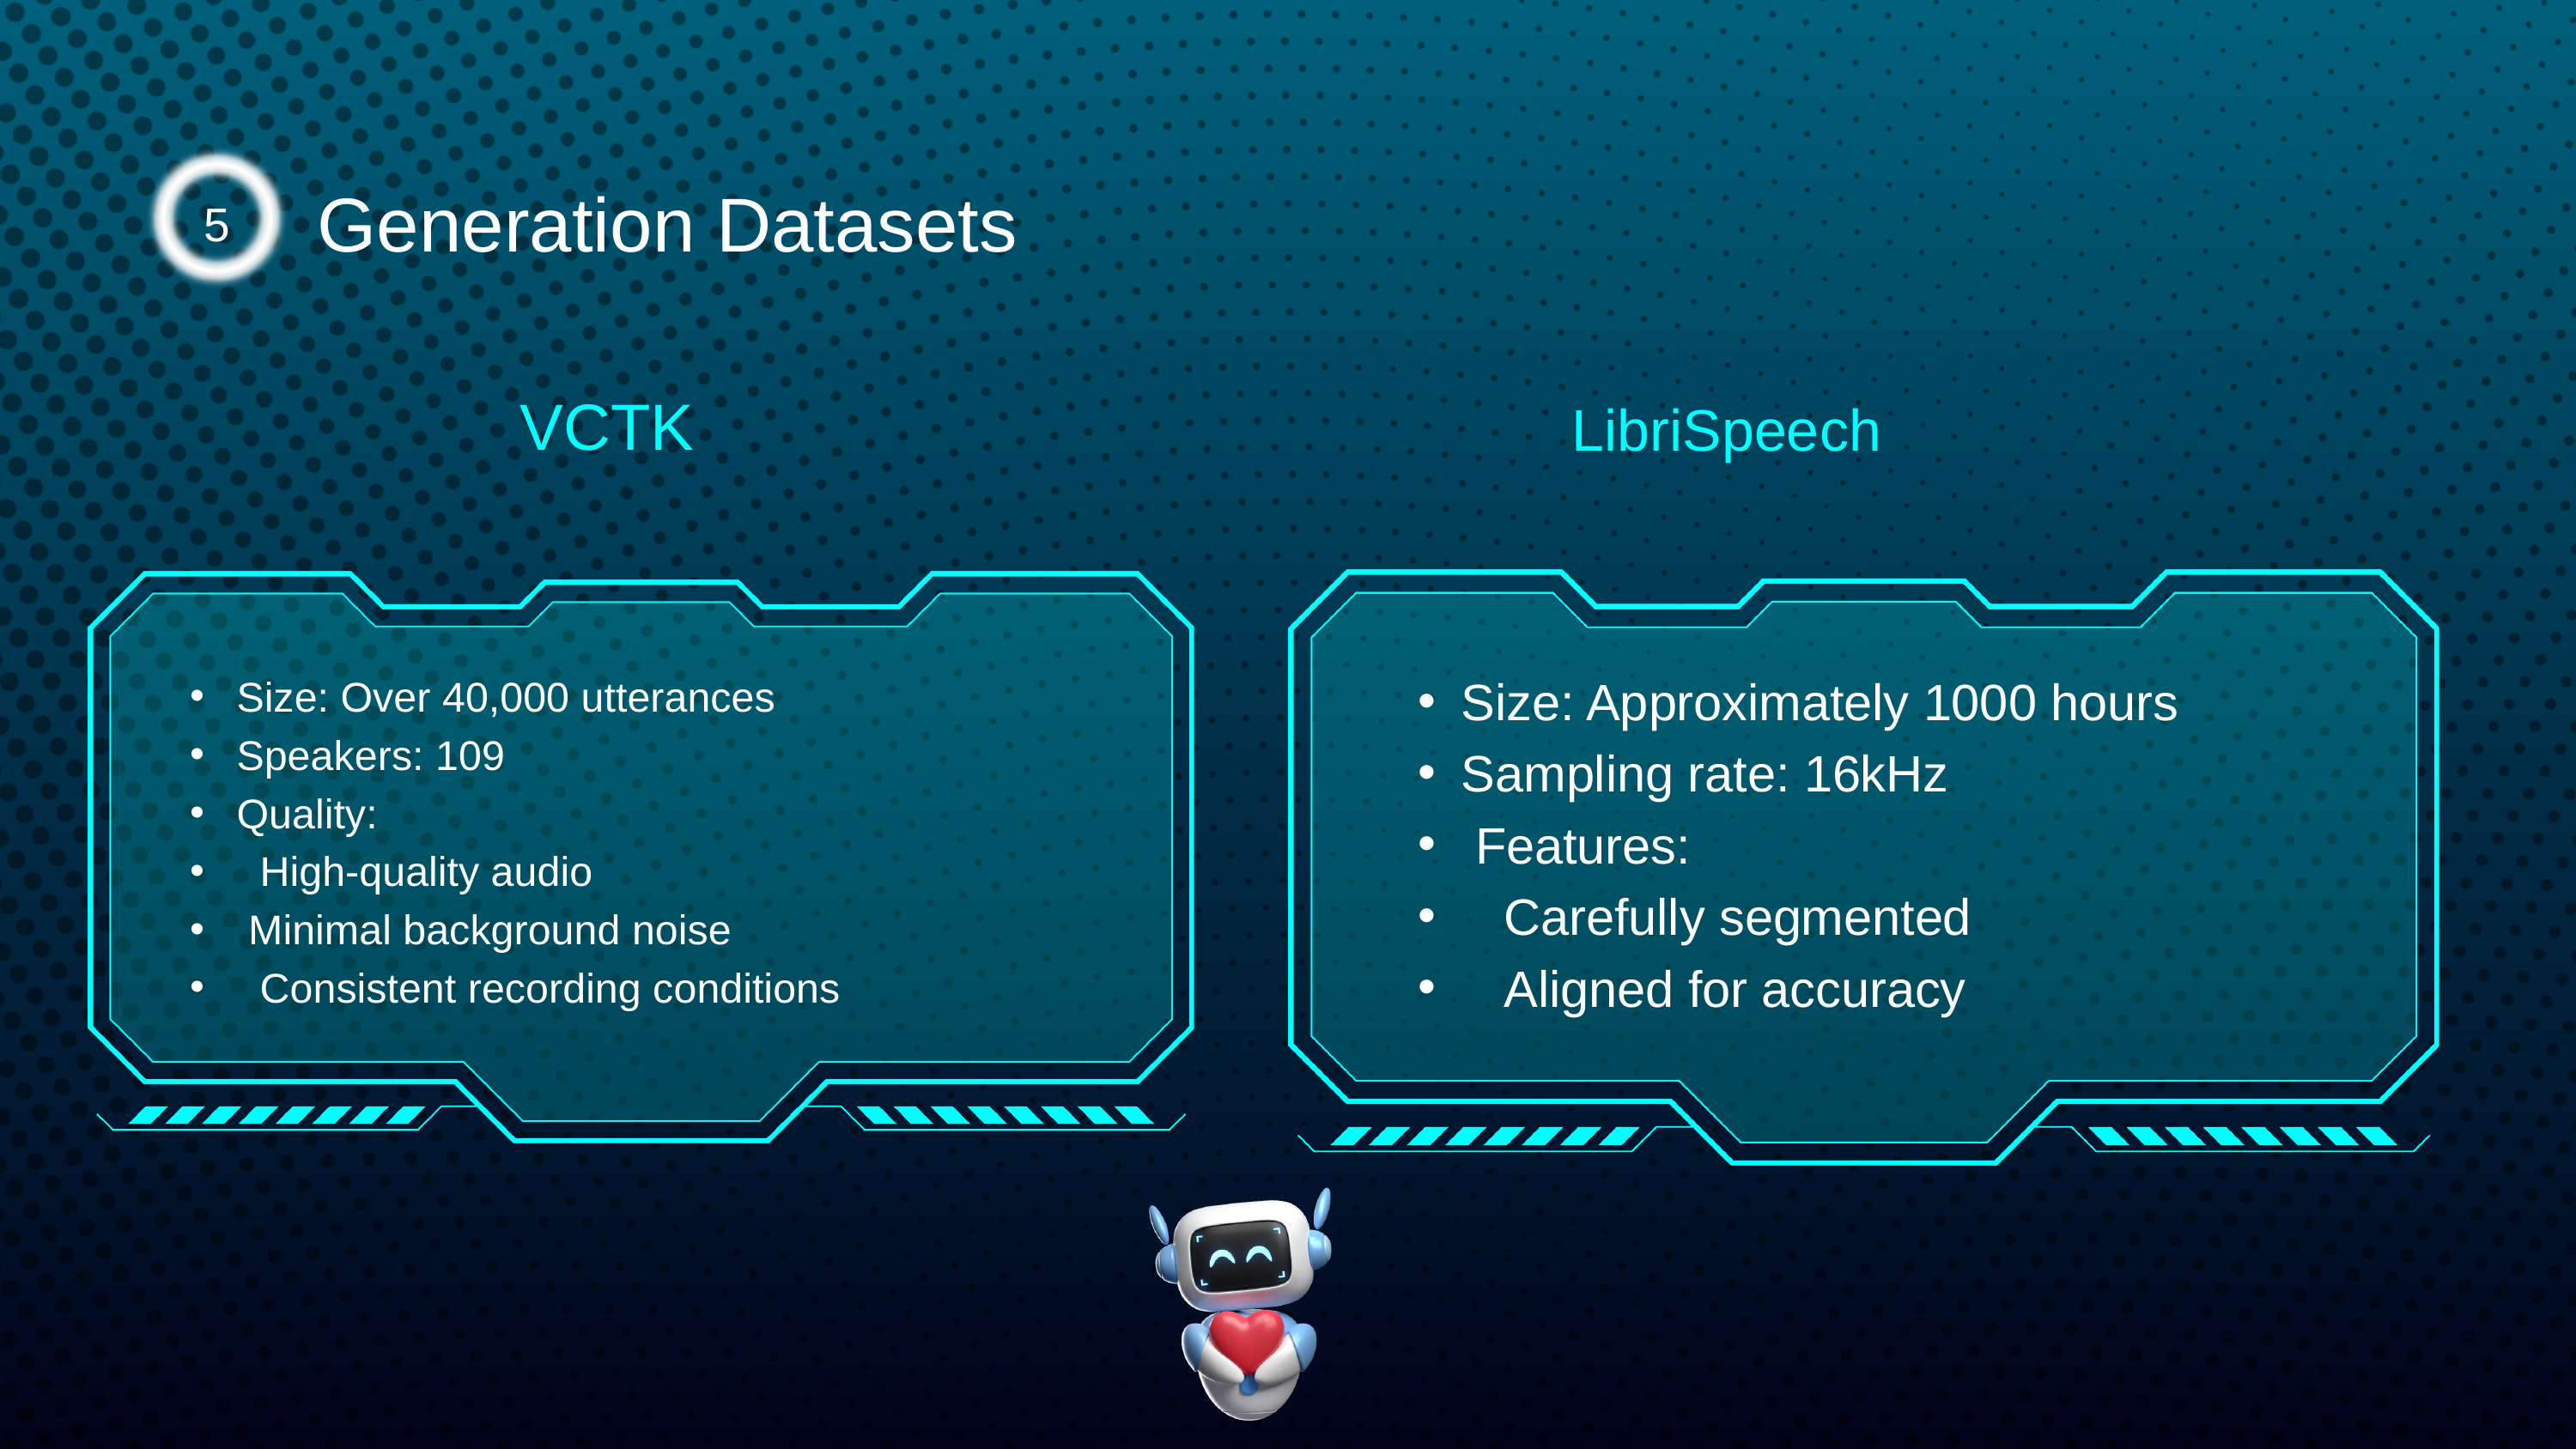

5
Generation Datasets
VCTK
LibriSpeech

Size: Approximately 1000 hours
Sampling rate: 16kHz
 Features:
   Carefully segmented
   Aligned for accuracy
 Size: Over 40,000 utterances
 Speakers: 109
 Quality:
   High-quality audio
  Minimal background noise
   Consistent recording conditions